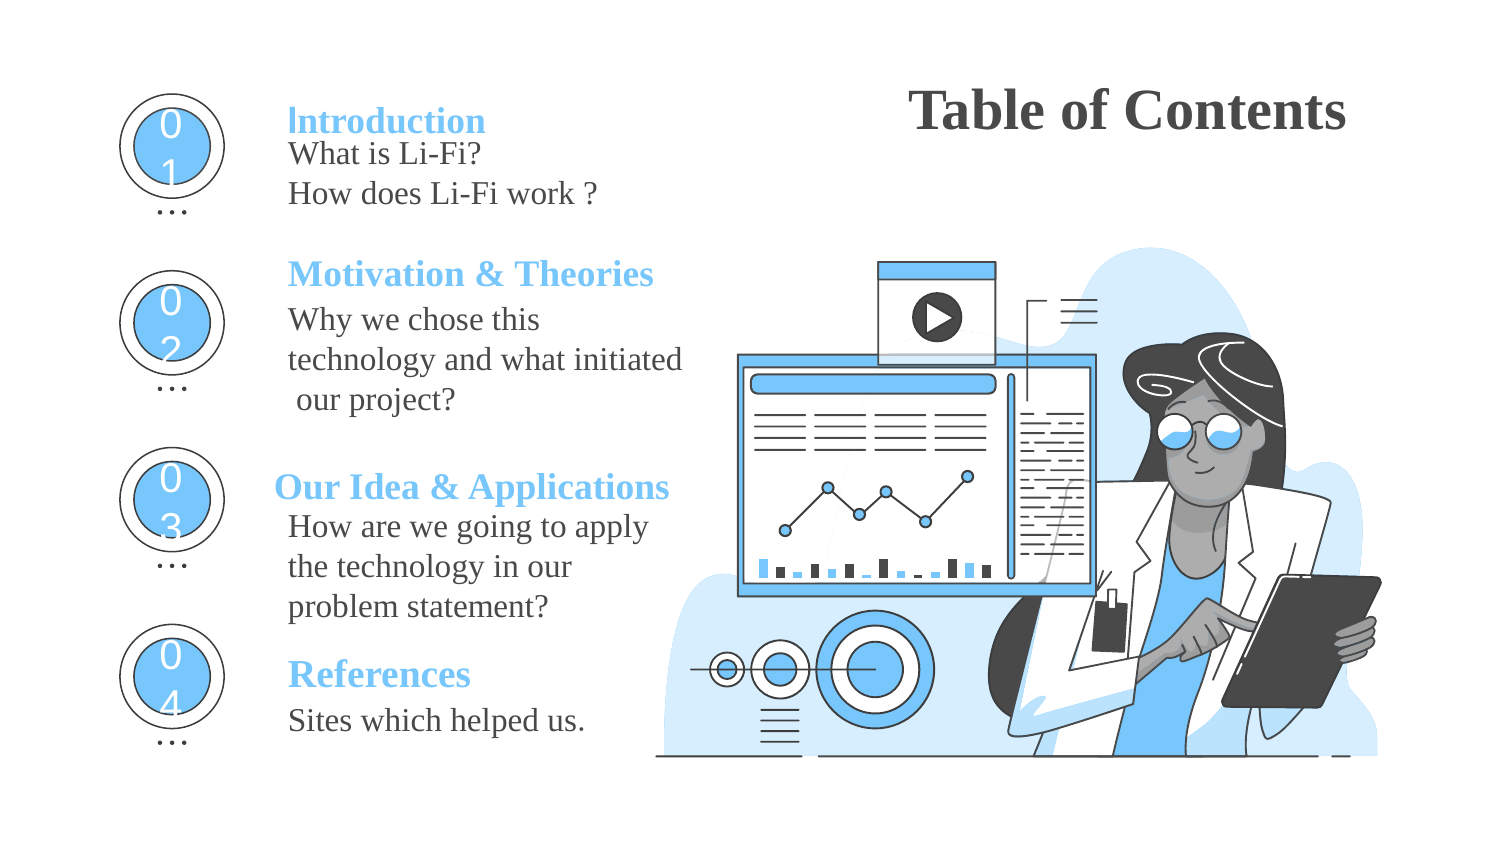

# Table of Contents
Introduction

What is Li-Fi?
How does Li-Fi work ?
01
Motivation & Theories

Why we chose this technology and what initiated  our project?
02
Our Idea & Applications

03
How are we going to apply the technology in our problem statement?

References
04
Sites which helped us.